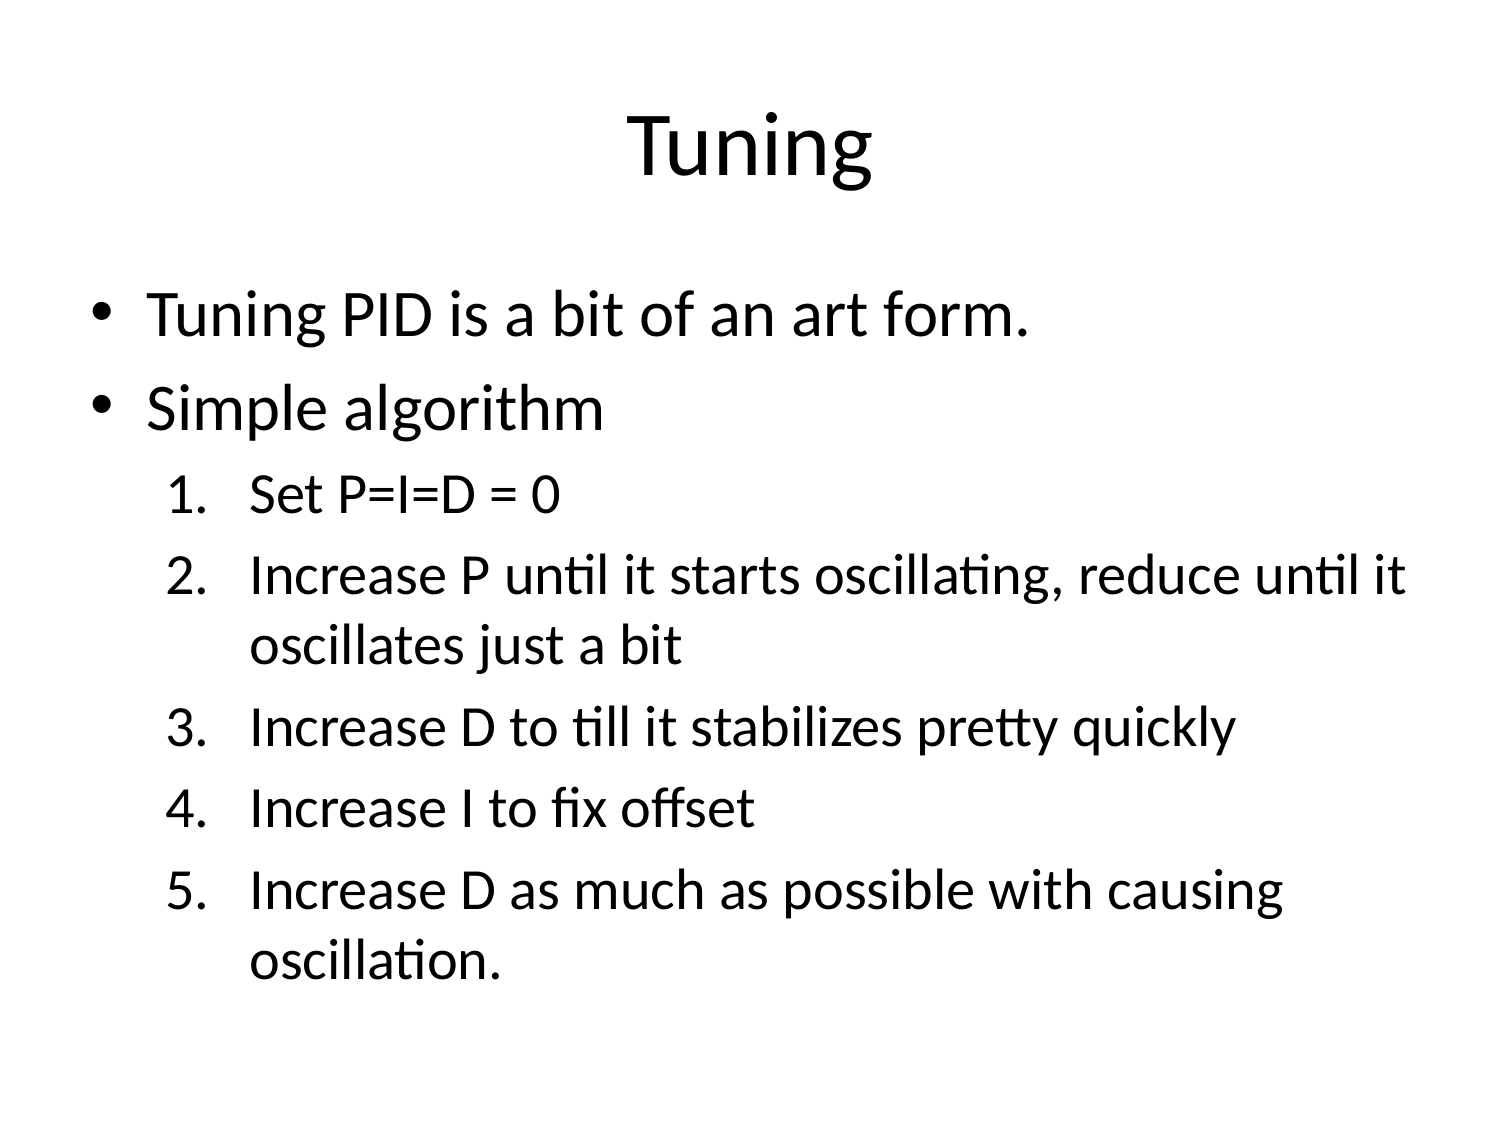

# Tuning
Tuning PID is a bit of an art form.
Simple algorithm
Set P=I=D = 0
Increase P until it starts oscillating, reduce until it oscillates just a bit
Increase D to till it stabilizes pretty quickly
Increase I to fix offset
Increase D as much as possible with causing oscillation.